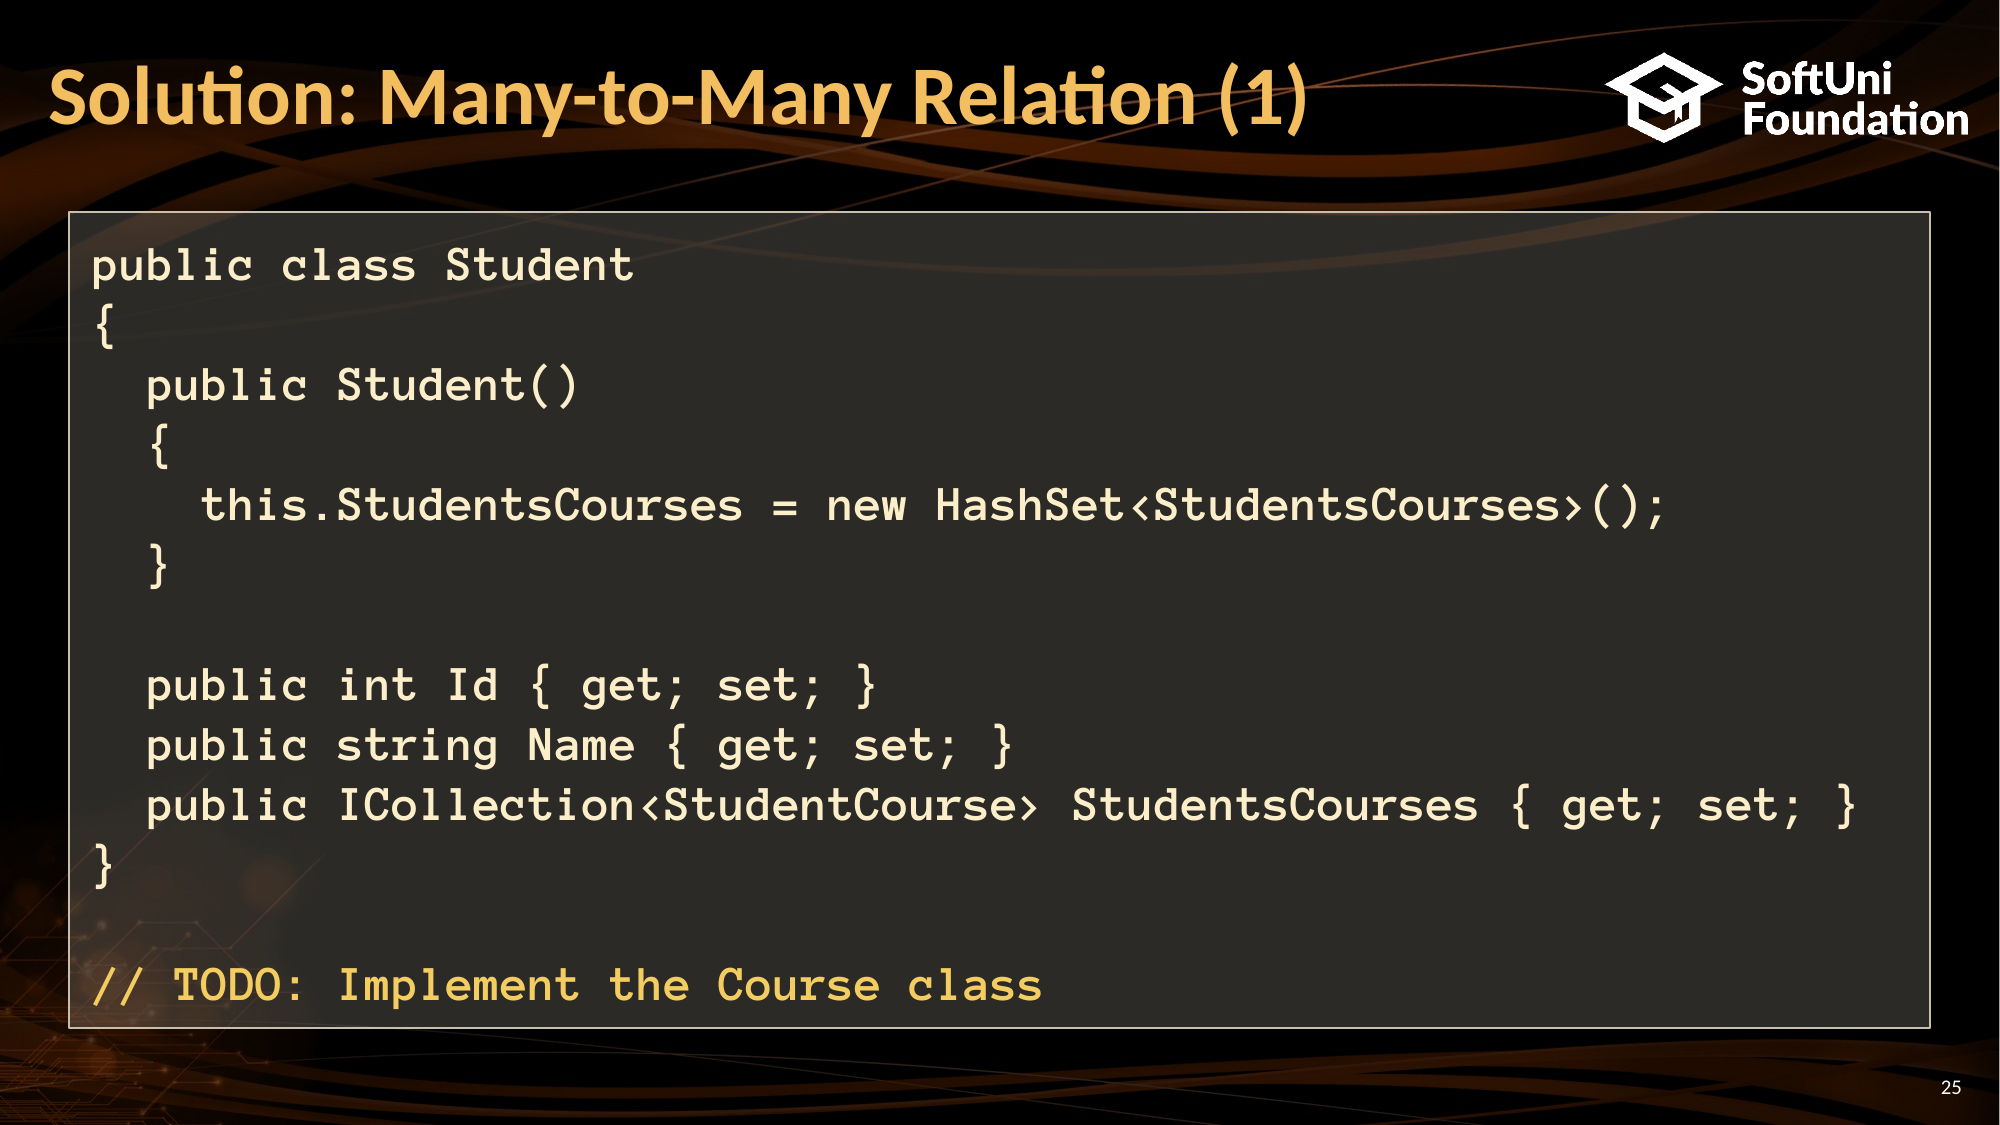

# Solution: Many-to-Many Relation (1)
public class Student
{
  public Student()
  {
    this.StudentsCourses = new HashSet<StudentsCourses>();
  }

  public int Id { get; set; }
  public string Name { get; set; }
  public ICollection<StudentCourse> StudentsCourses { get; set; }
}

// TODO: Implement the Course class
25